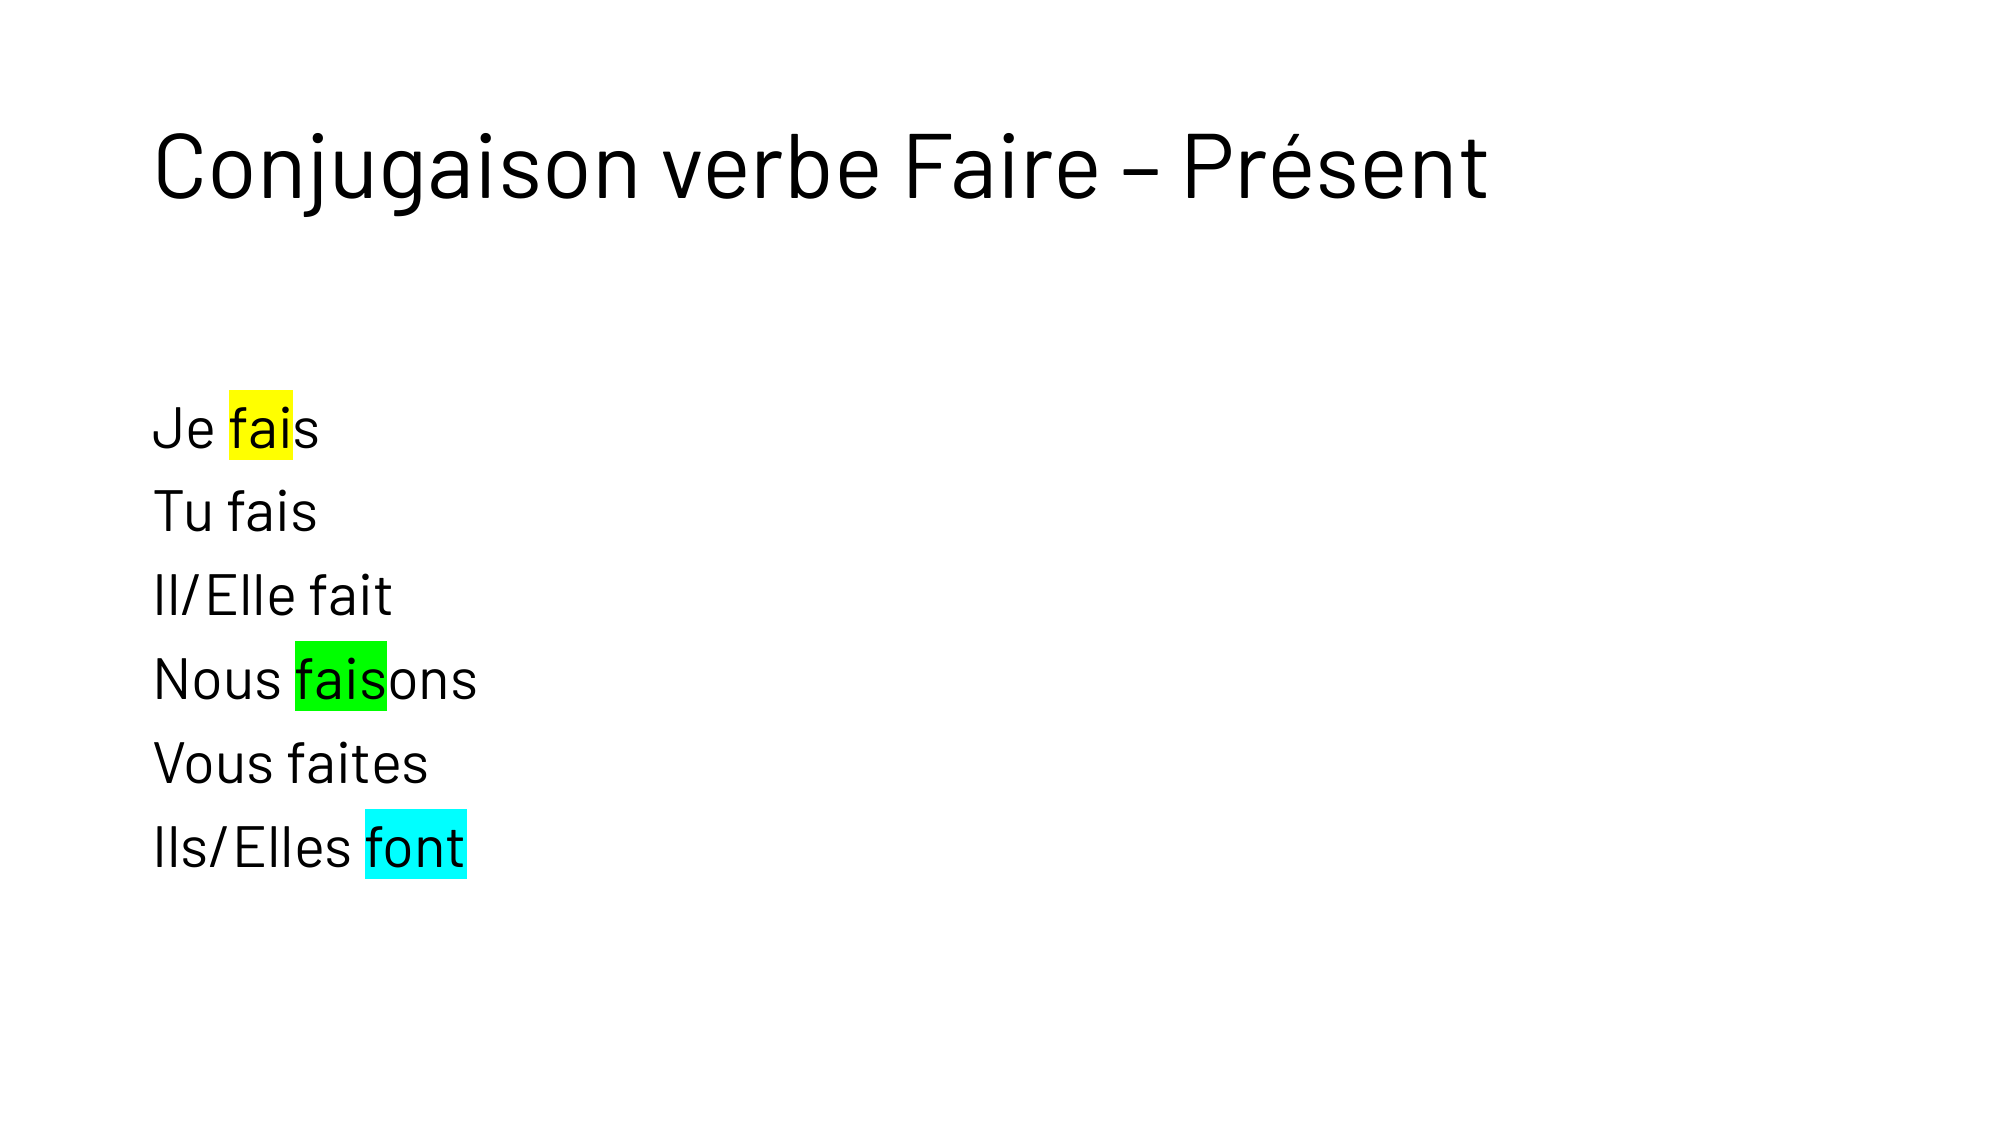

# Conjugaison verbe Faire – Présent

Je fais
Tu fais
Il/Elle fait
Nous faisons
Vous faites
Ils/Elles font